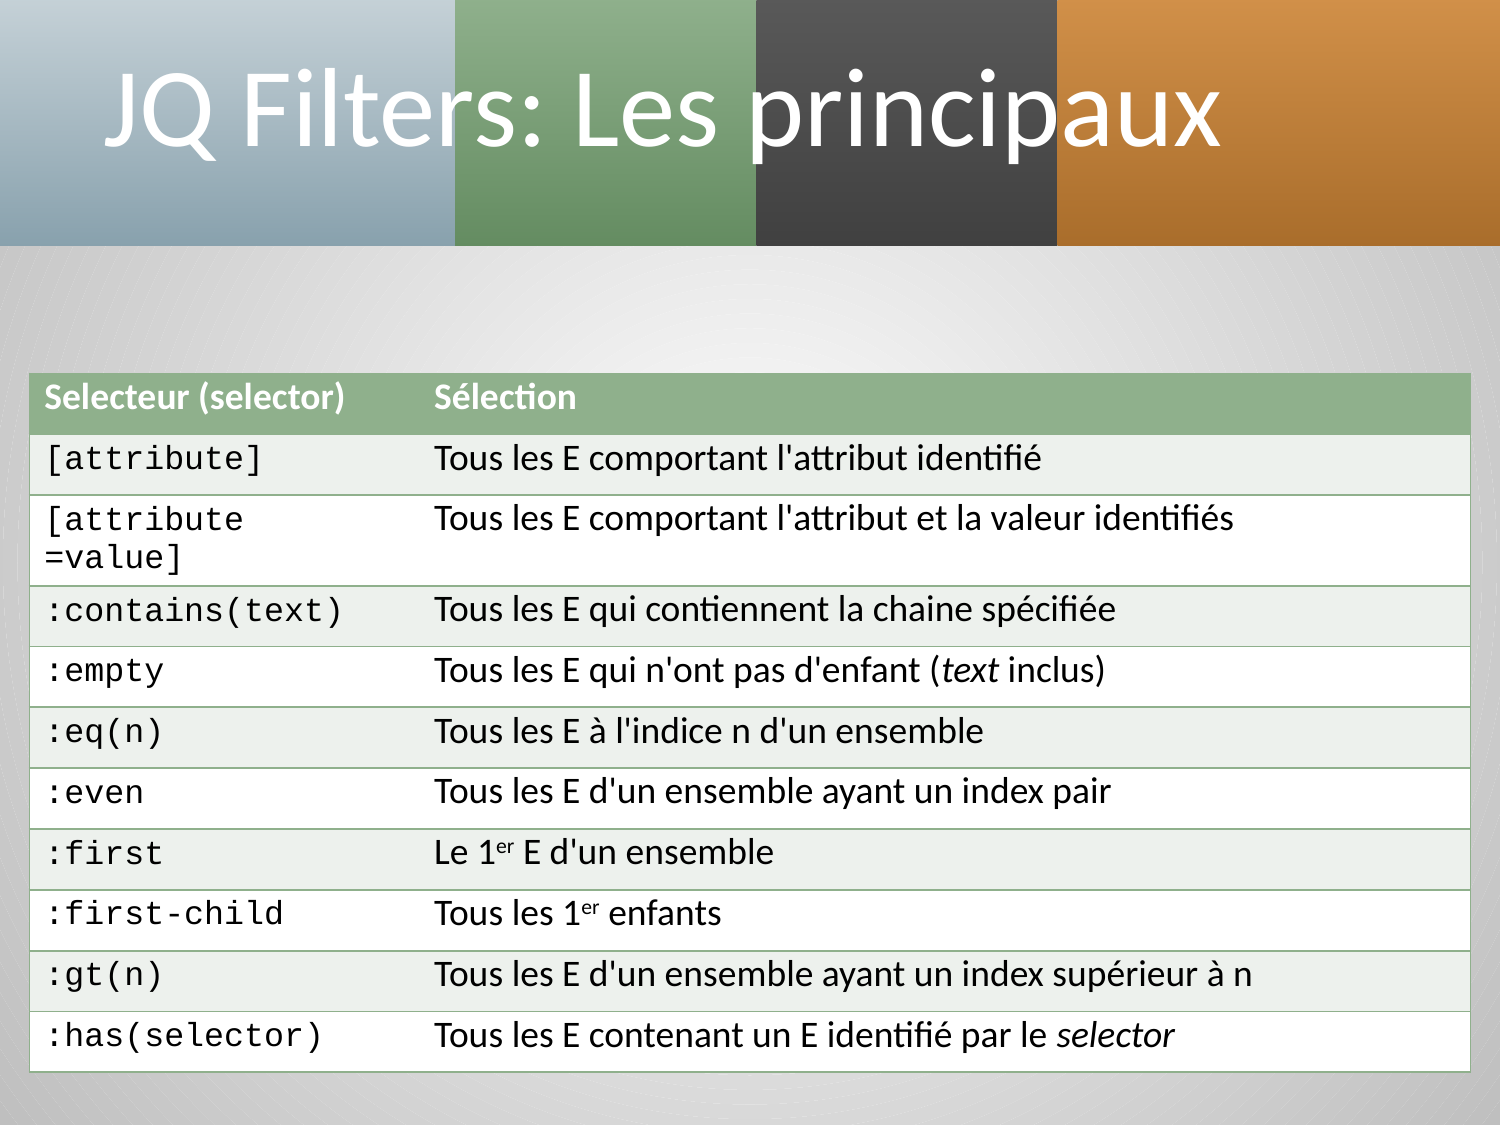

# JQ Filters: Les principaux
| Selecteur (selector) | Sélection |
| --- | --- |
| [attribute] | Tous les E comportant l'attribut identifié |
| [attribute =value] | Tous les E comportant l'attribut et la valeur identifiés |
| :contains(text) | Tous les E qui contiennent la chaine spécifiée |
| :empty | Tous les E qui n'ont pas d'enfant (text inclus) |
| :eq(n) | Tous les E à l'indice n d'un ensemble |
| :even | Tous les E d'un ensemble ayant un index pair |
| :first | Le 1er E d'un ensemble |
| :first-child | Tous les 1er enfants |
| :gt(n) | Tous les E d'un ensemble ayant un index supérieur à n |
| :has(selector) | Tous les E contenant un E identifié par le selector |